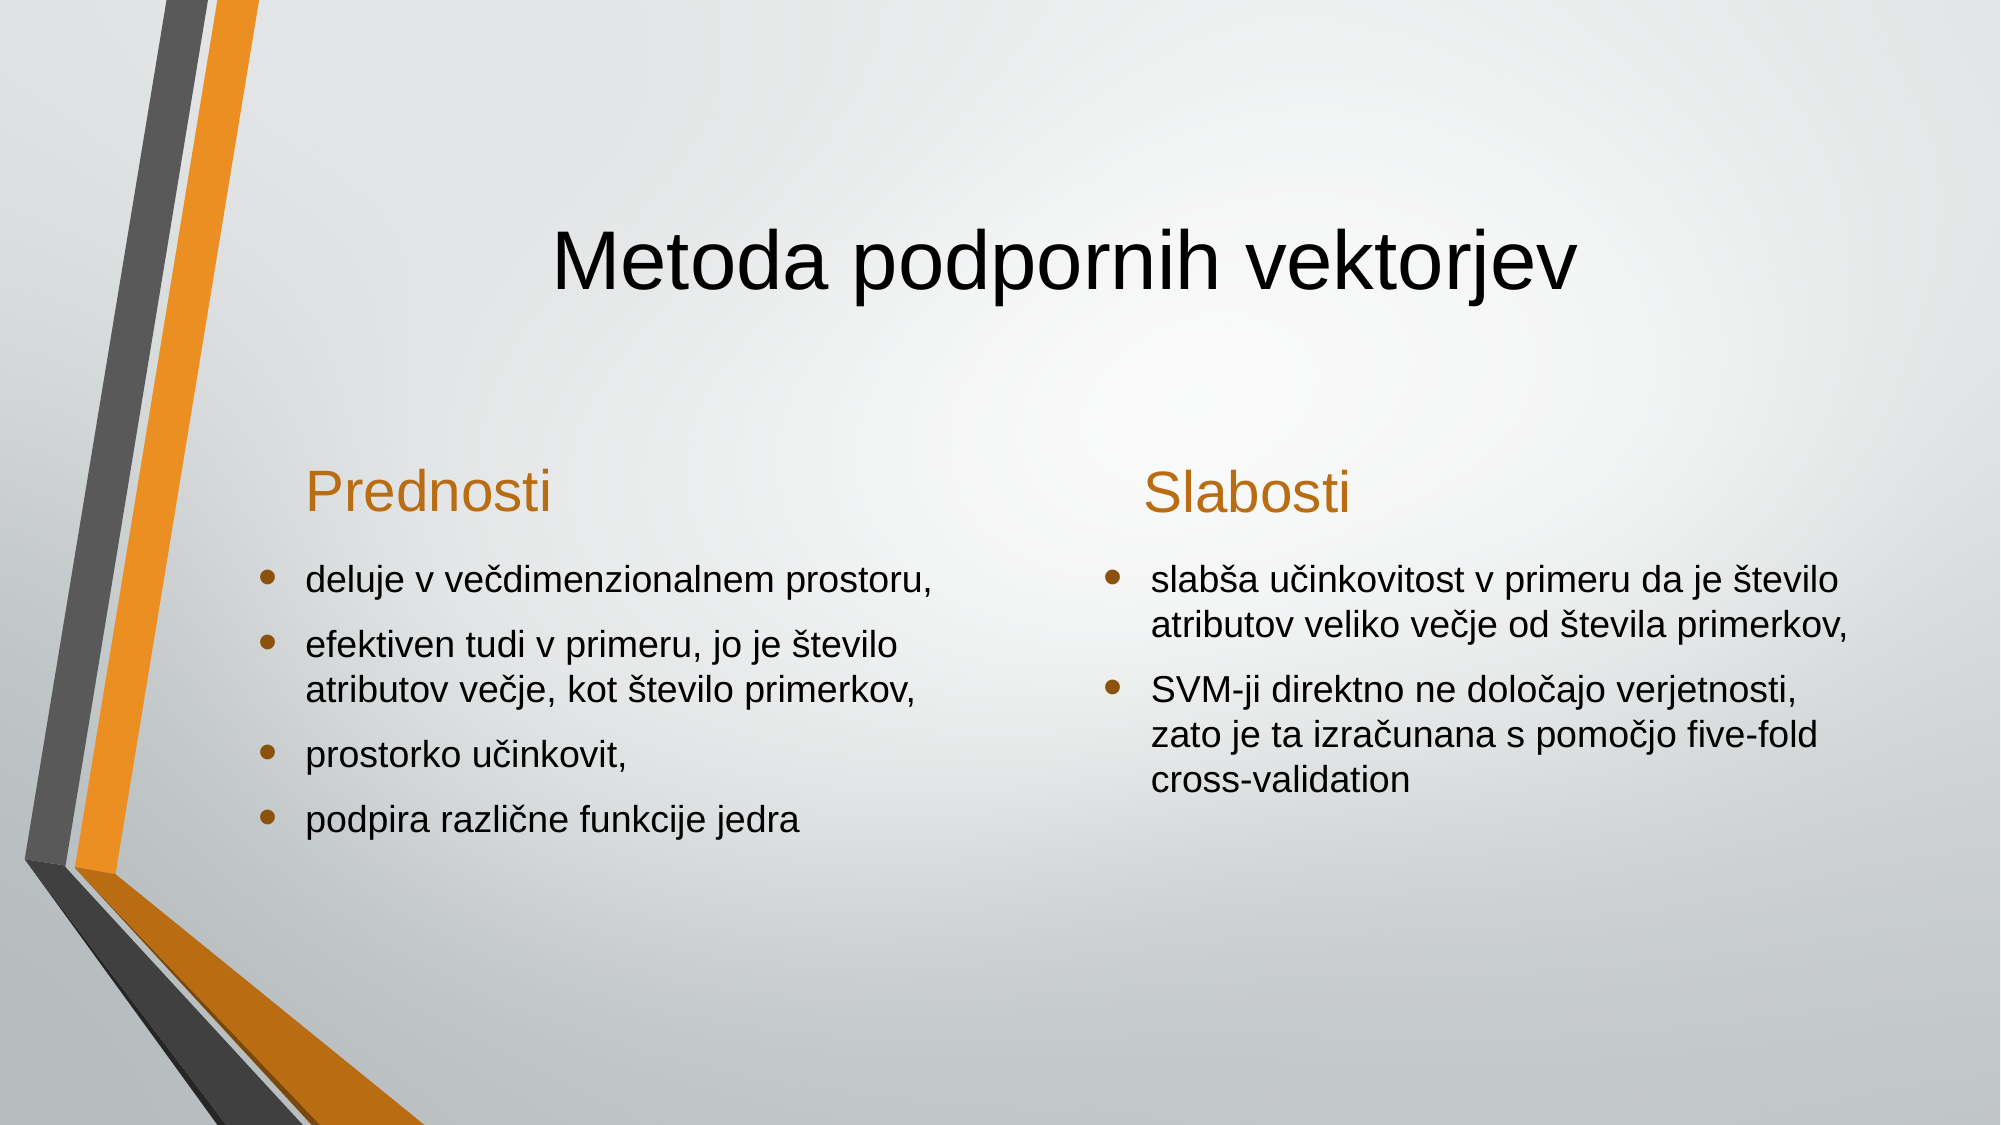

# Metoda podpornih vektorjev
Prednosti
Slabosti
deluje v večdimenzionalnem prostoru,
efektiven tudi v primeru, jo je število atributov večje, kot število primerkov,
prostorko učinkovit,
podpira različne funkcije jedra
slabša učinkovitost v primeru da je število atributov veliko večje od števila primerkov,
SVM-ji direktno ne določajo verjetnosti, zato je ta izračunana s pomočjo five-fold cross-validation